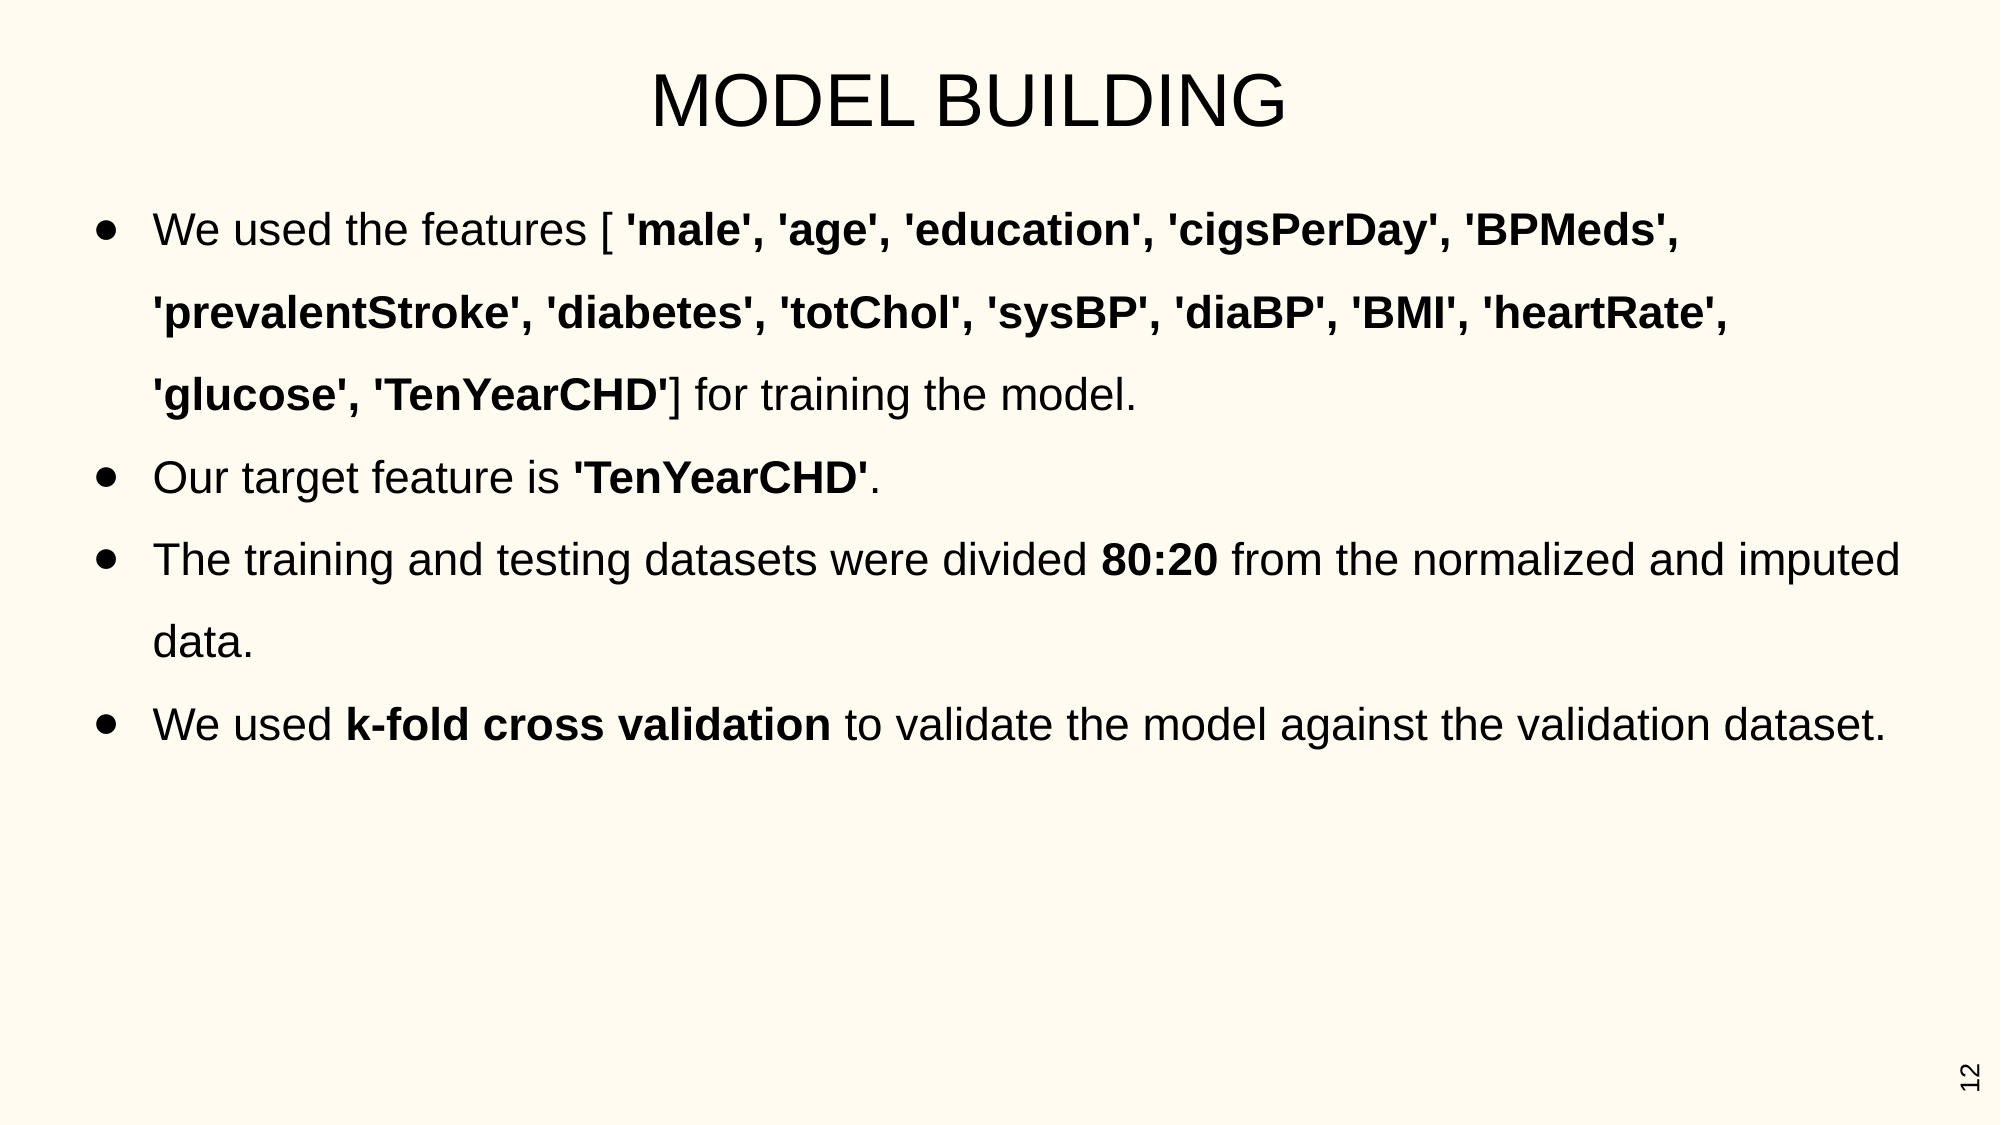

# MODEL BUILDING

We used the features [ 'male', 'age', 'education', 'cigsPerDay', 'BPMeds', 'prevalentStroke', 'diabetes', 'totChol', 'sysBP', 'diaBP', 'BMI', 'heartRate', 'glucose', 'TenYearCHD'] for training the model.
Our target feature is 'TenYearCHD'.
The training and testing datasets were divided 80:20 from the normalized and imputed data.
We used k-fold cross validation to validate the model against the validation dataset.
12